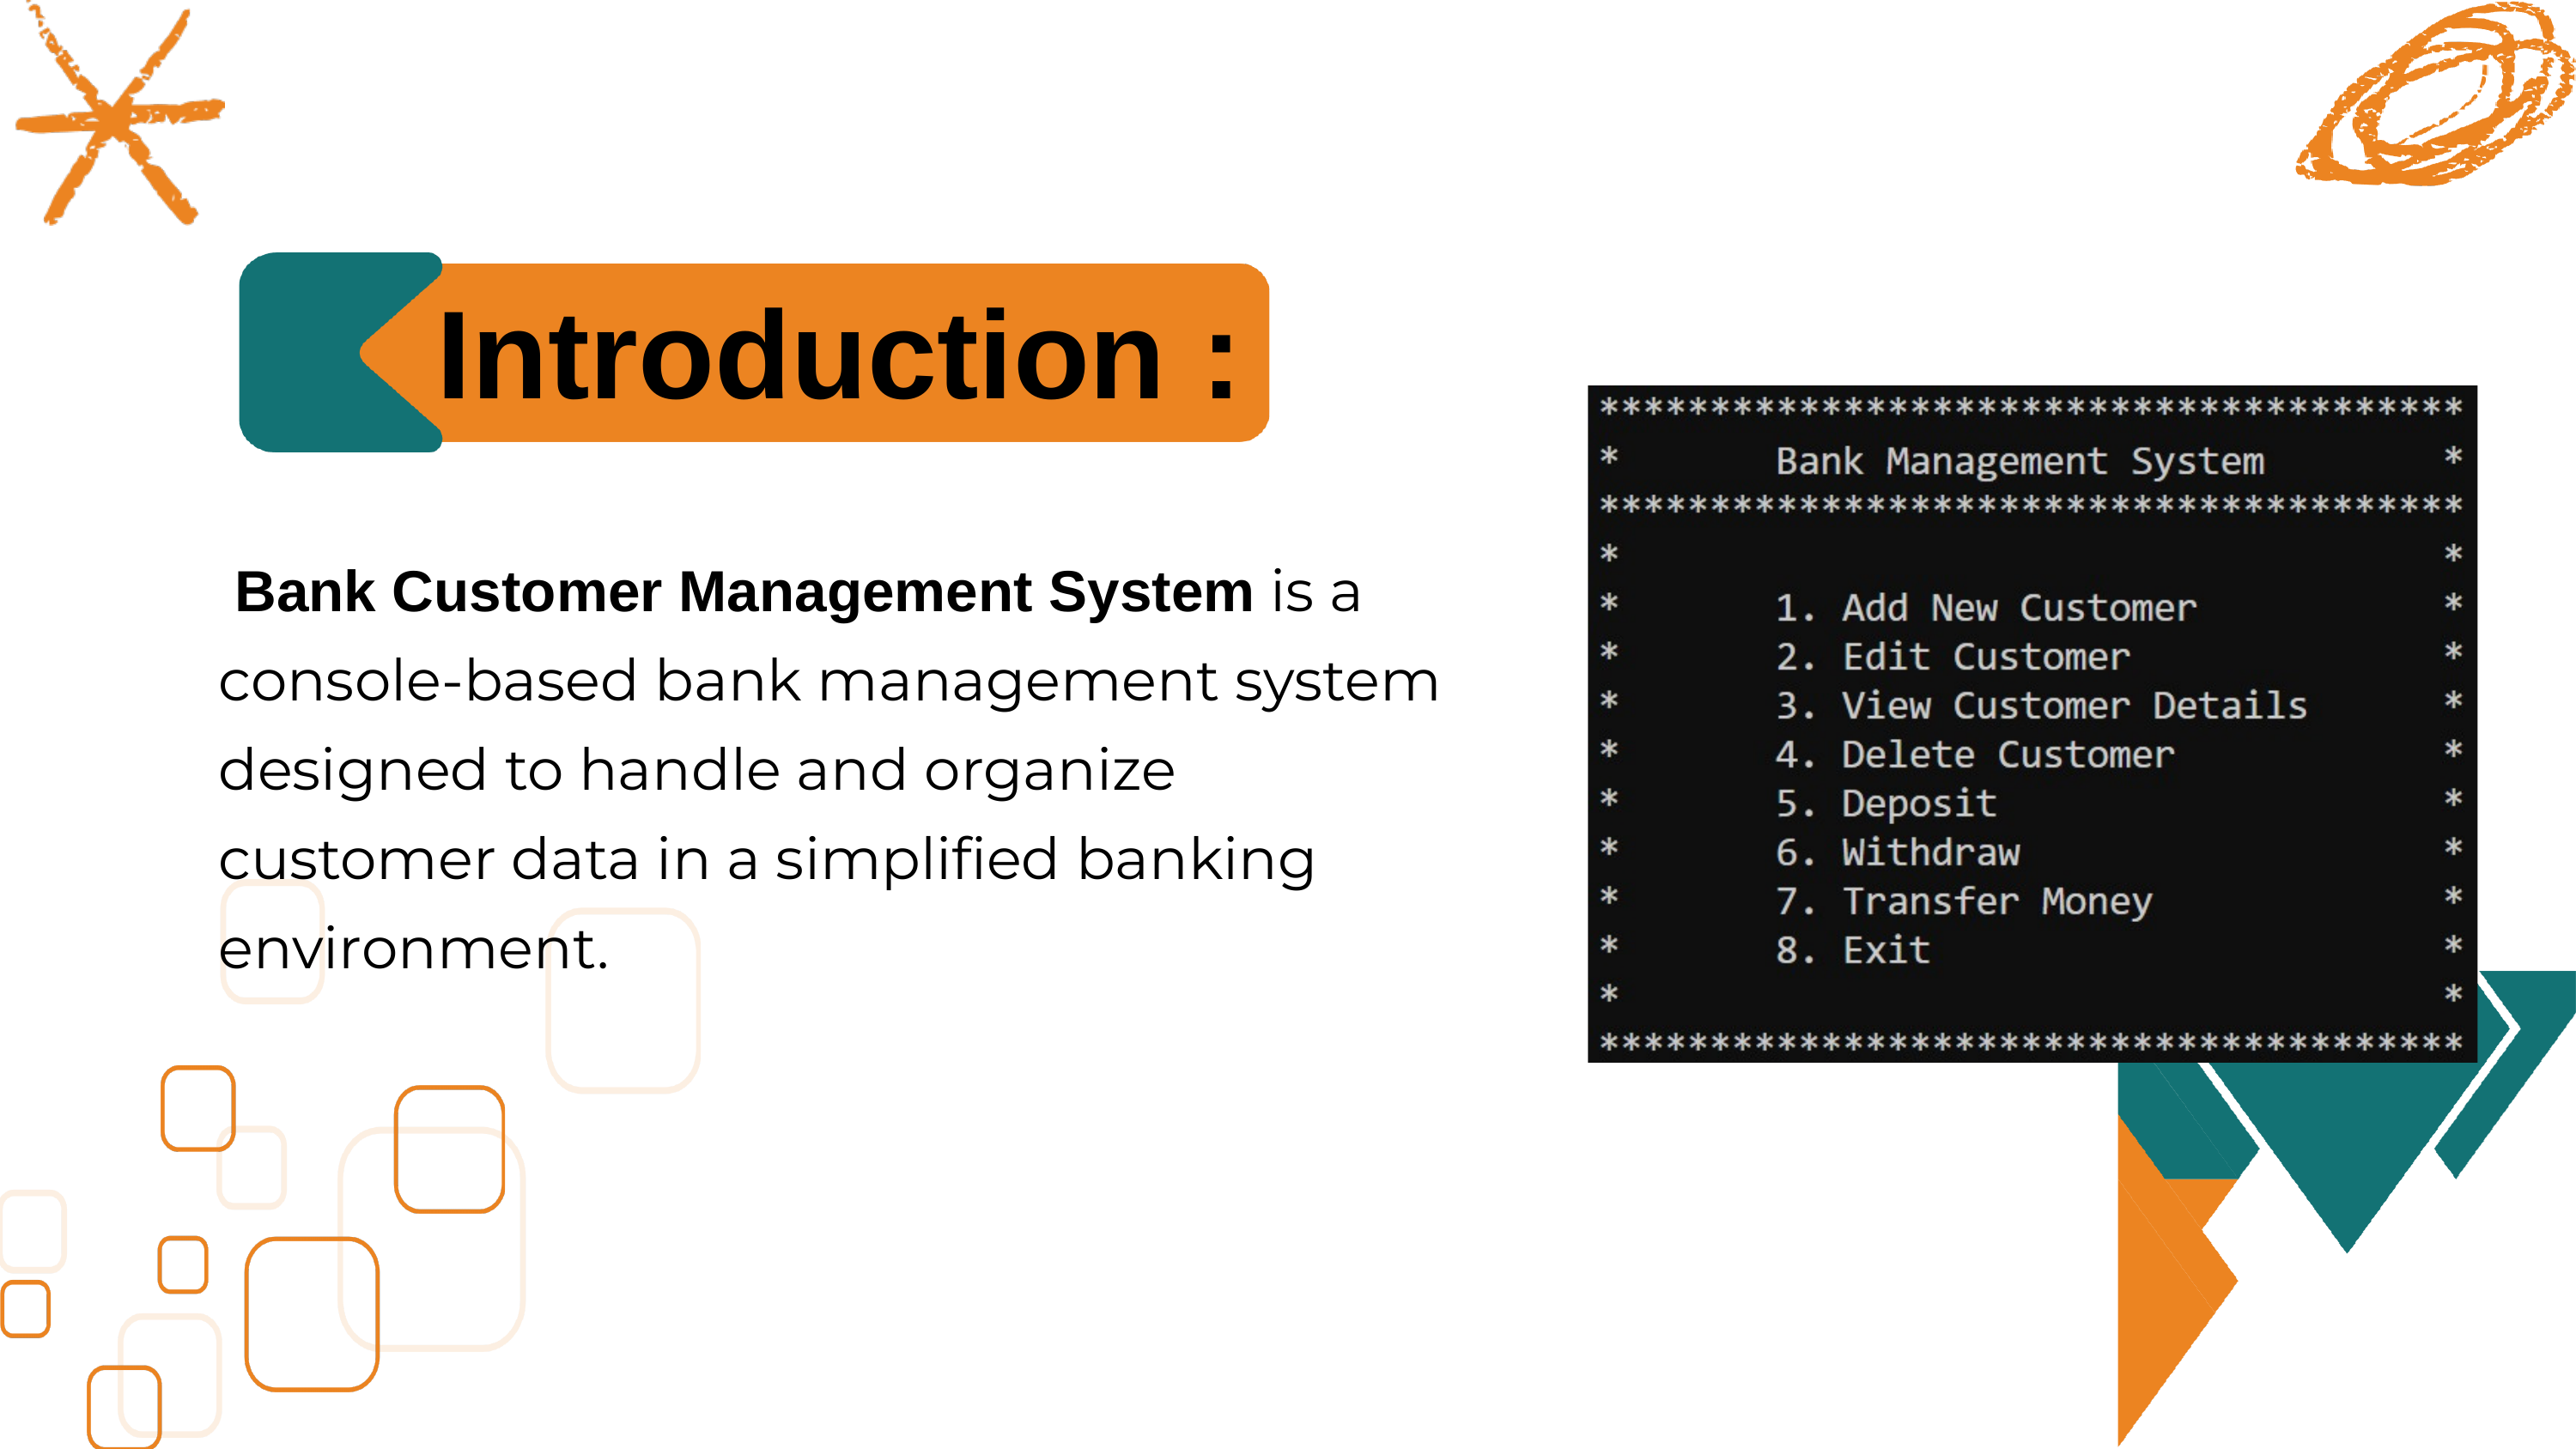

Introduction :

 Bank Customer Management System is a console-based bank management system  designed to handle and organize customer data in a simplified banking environment.